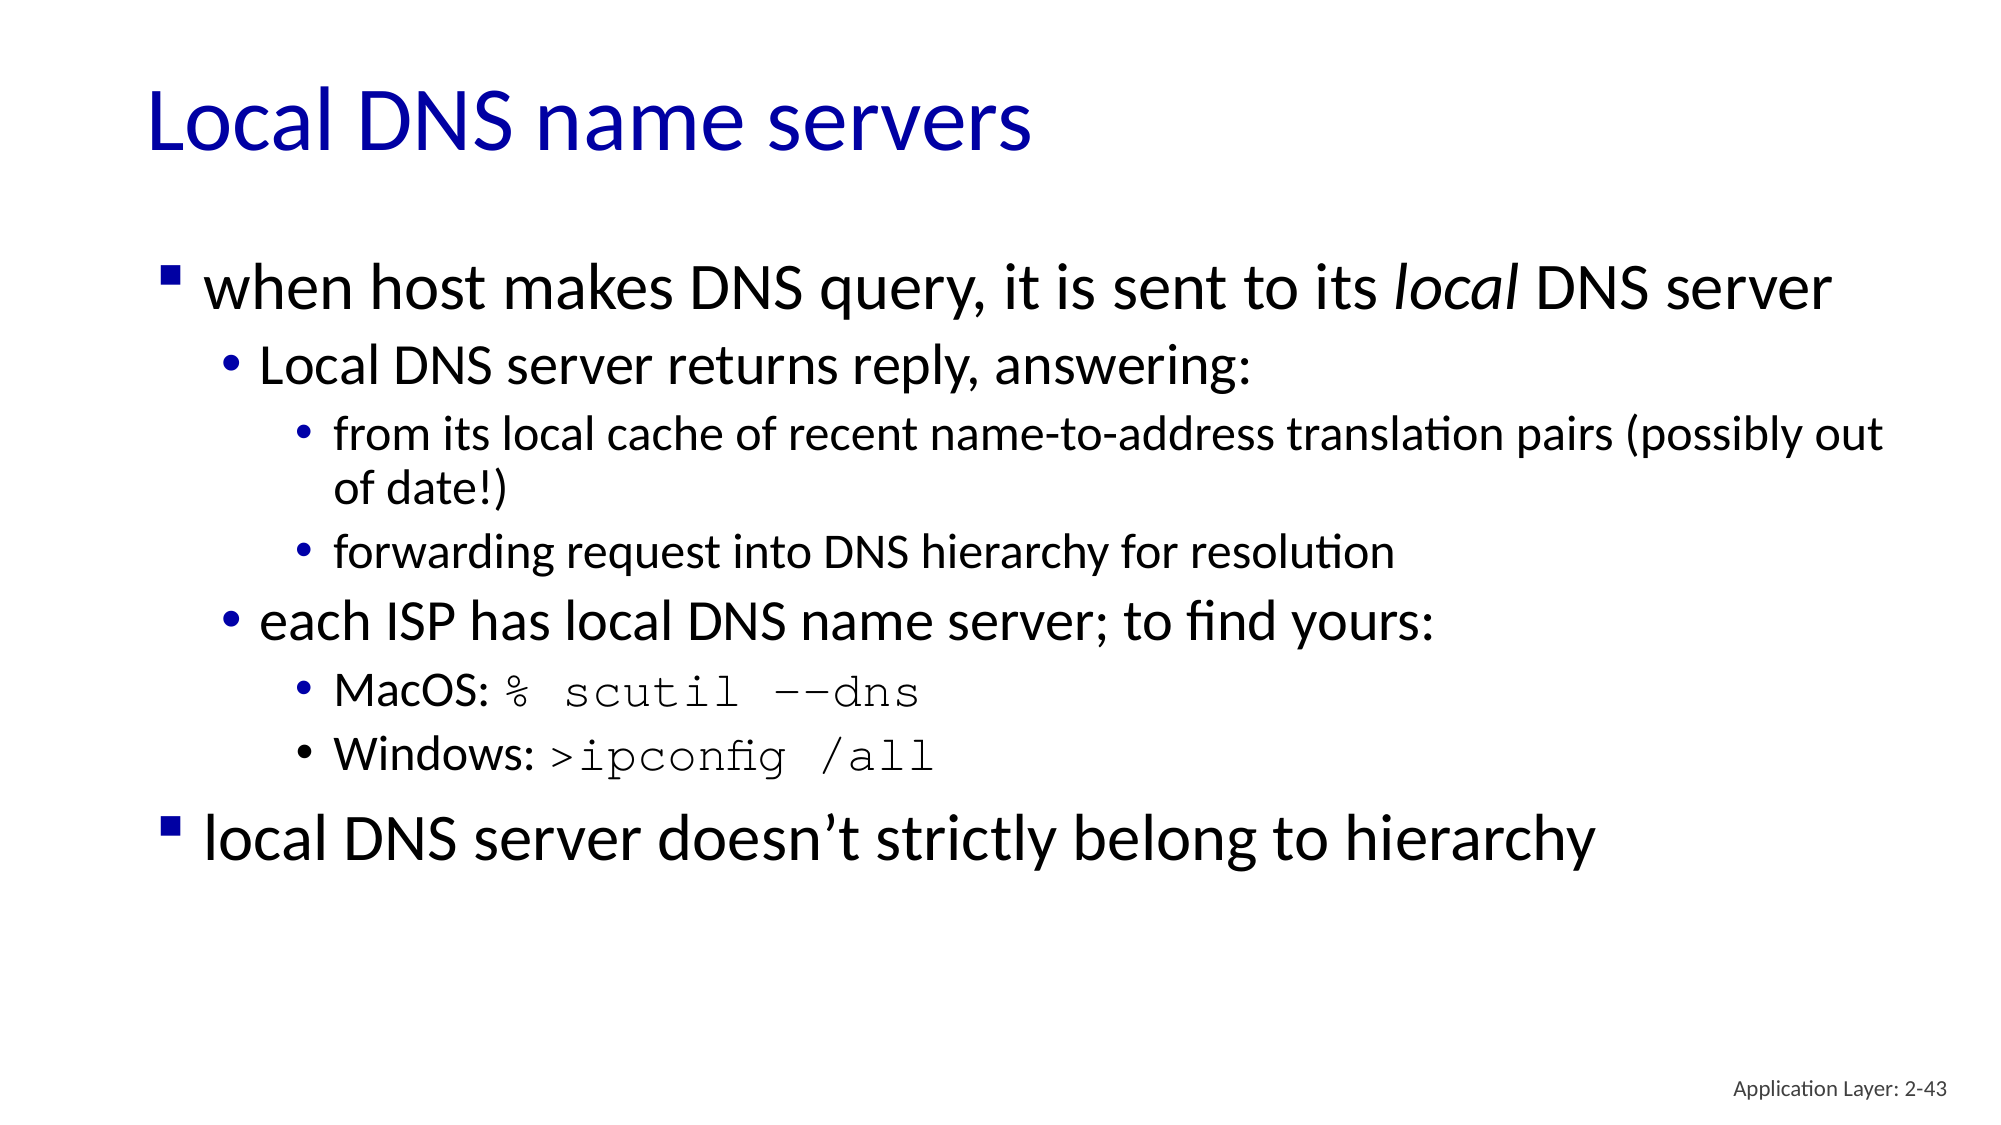

# Local DNS name servers
when host makes DNS query, it is sent to its local DNS server
Local DNS server returns reply, answering:
from its local cache of recent name-to-address translation pairs (possibly out of date!)
forwarding request into DNS hierarchy for resolution
each ISP has local DNS name server; to find yours:
MacOS: % scutil --dns
Windows: >ipconfig /all
local DNS server doesn’t strictly belong to hierarchy
Application Layer: 2-43